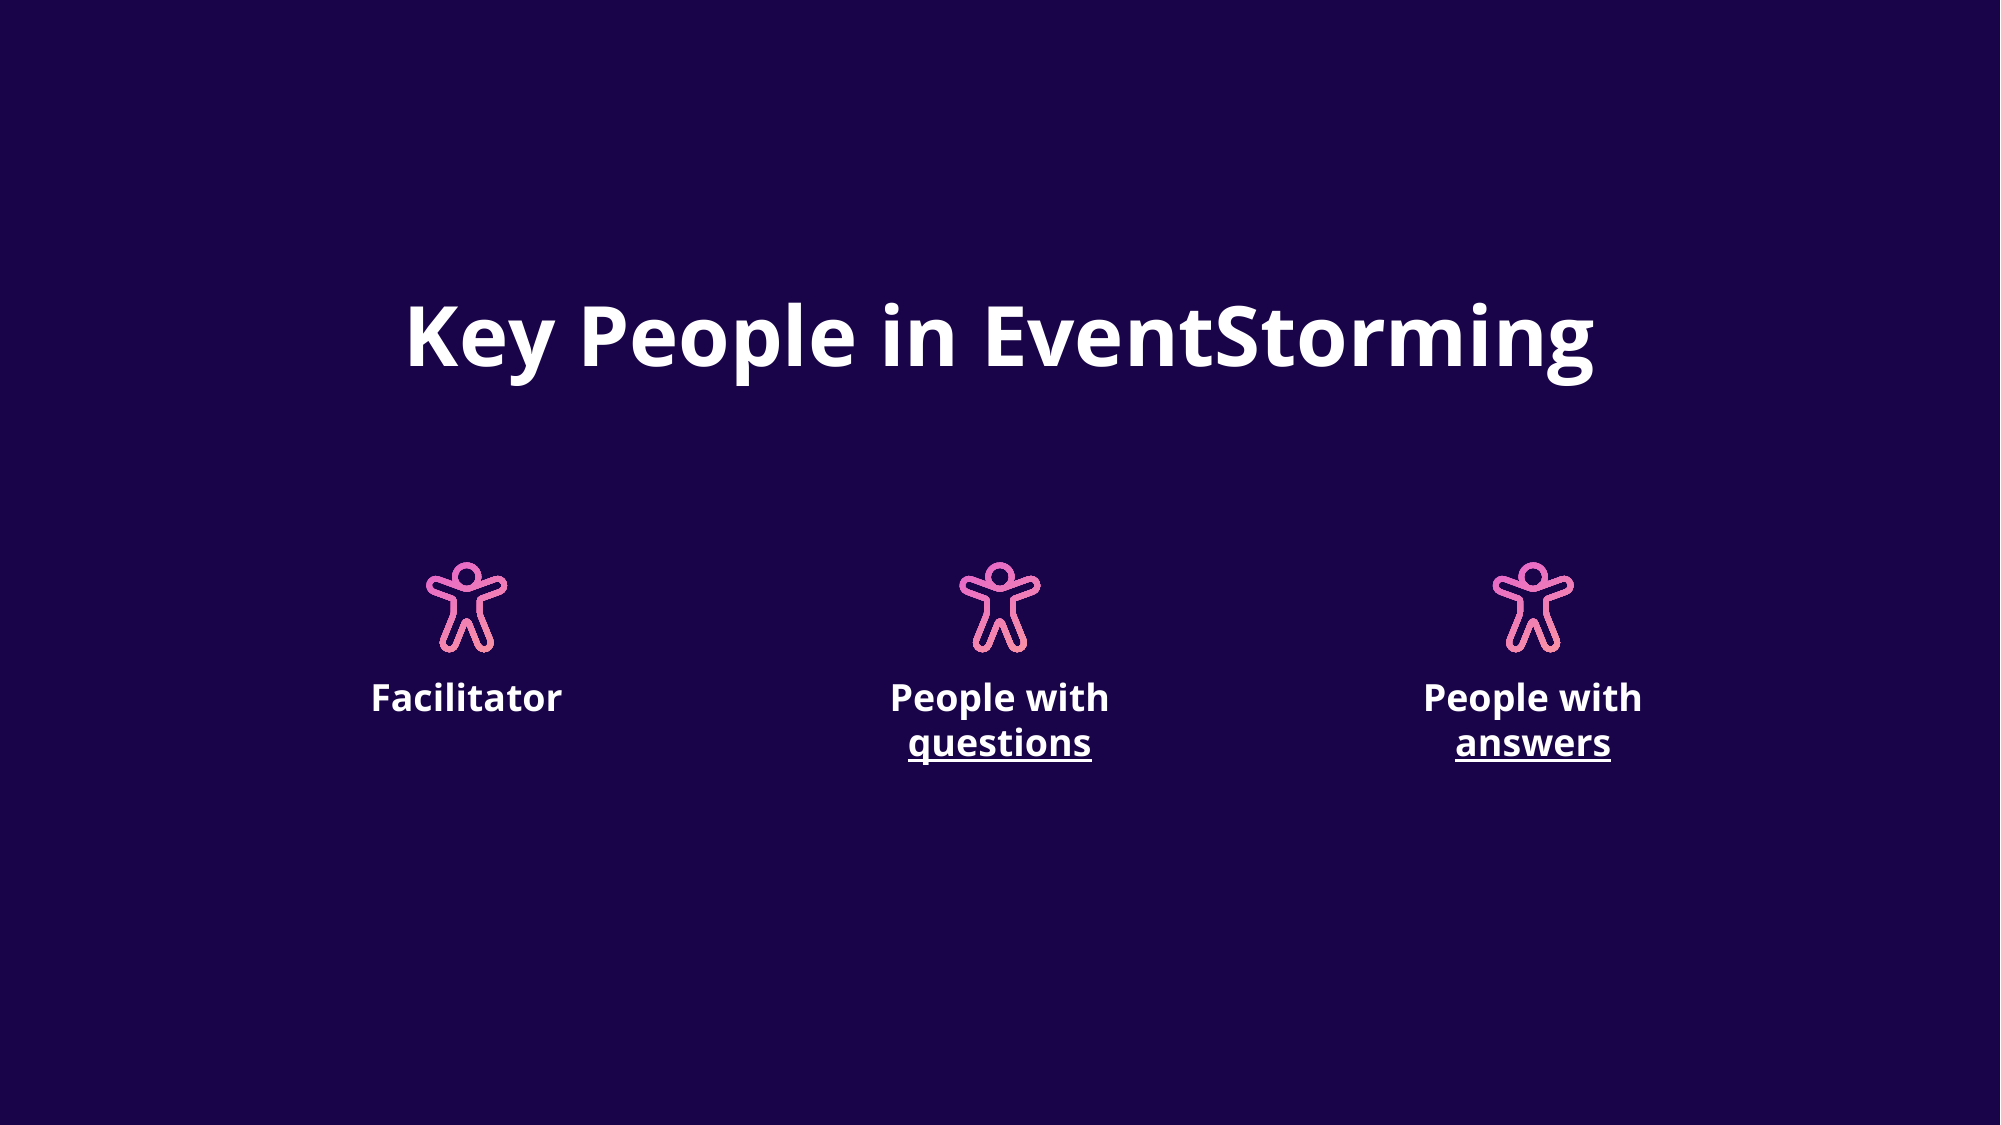

# Key People in EventStorming

Facilitator
People with questions
People with answers